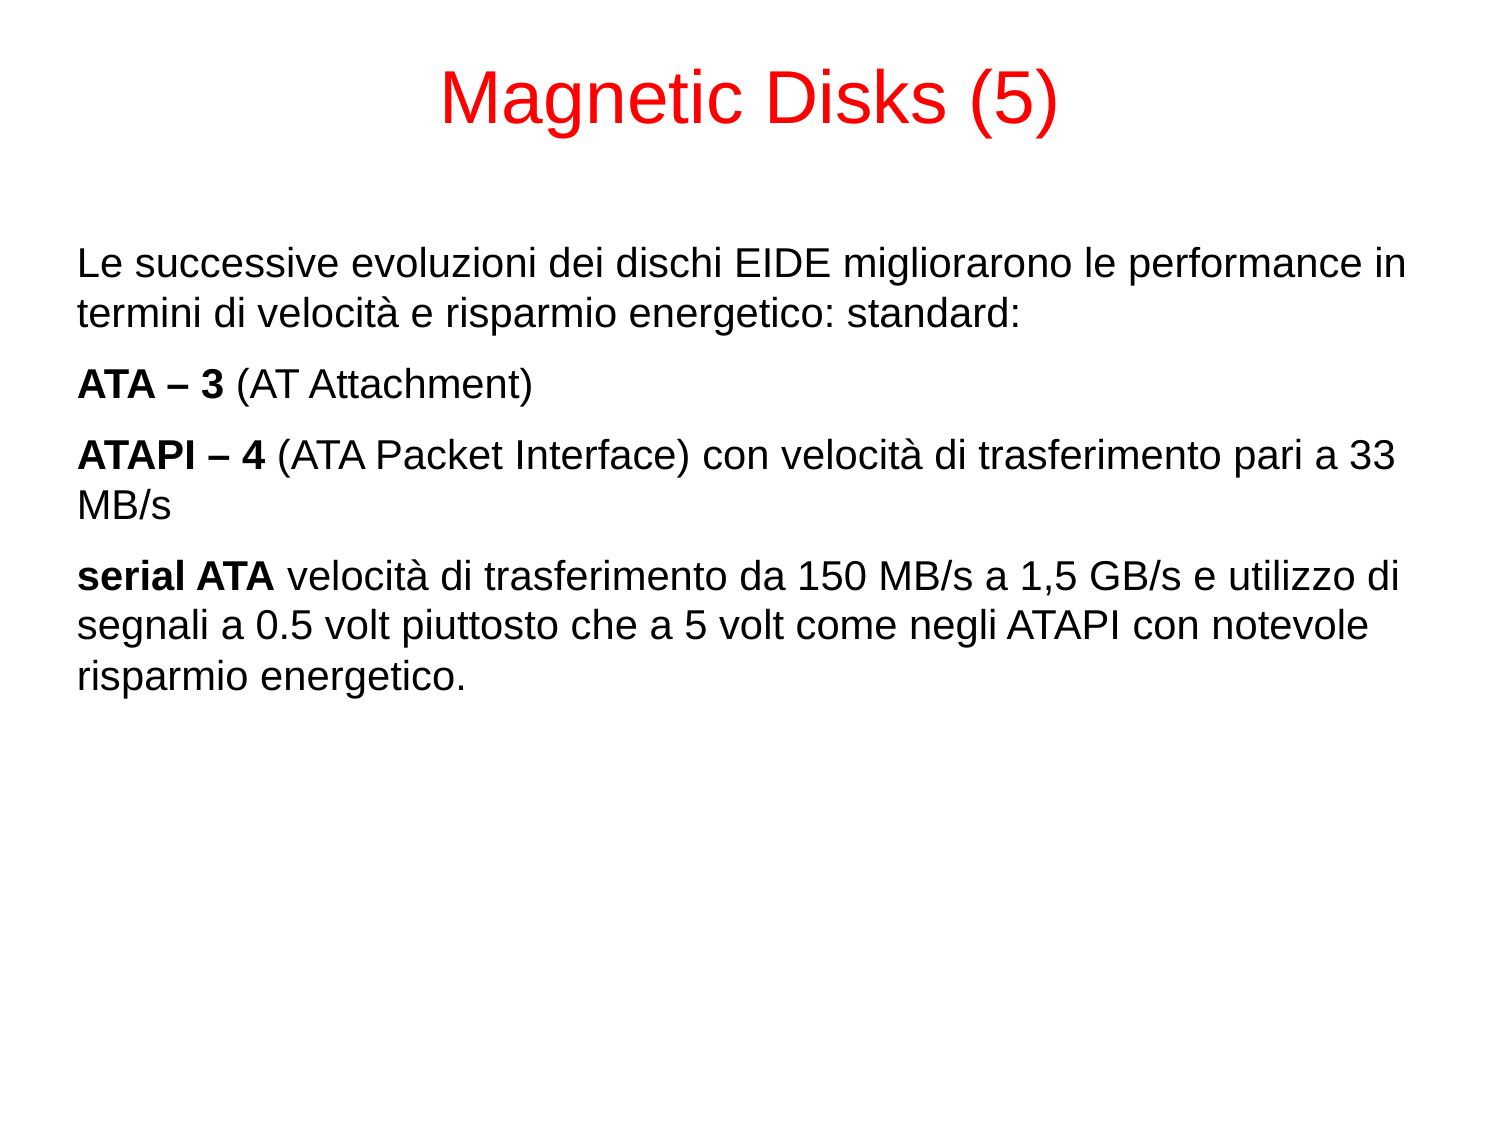

# Magnetic Disks (5)
Le successive evoluzioni dei dischi EIDE migliorarono le performance in termini di velocità e risparmio energetico: standard:
ATA – 3 (AT Attachment)
ATAPI – 4 (ATA Packet Interface) con velocità di trasferimento pari a 33 MB/s
serial ATA velocità di trasferimento da 150 MB/s a 1,5 GB/s e utilizzo di segnali a 0.5 volt piuttosto che a 5 volt come negli ATAPI con notevole risparmio energetico.